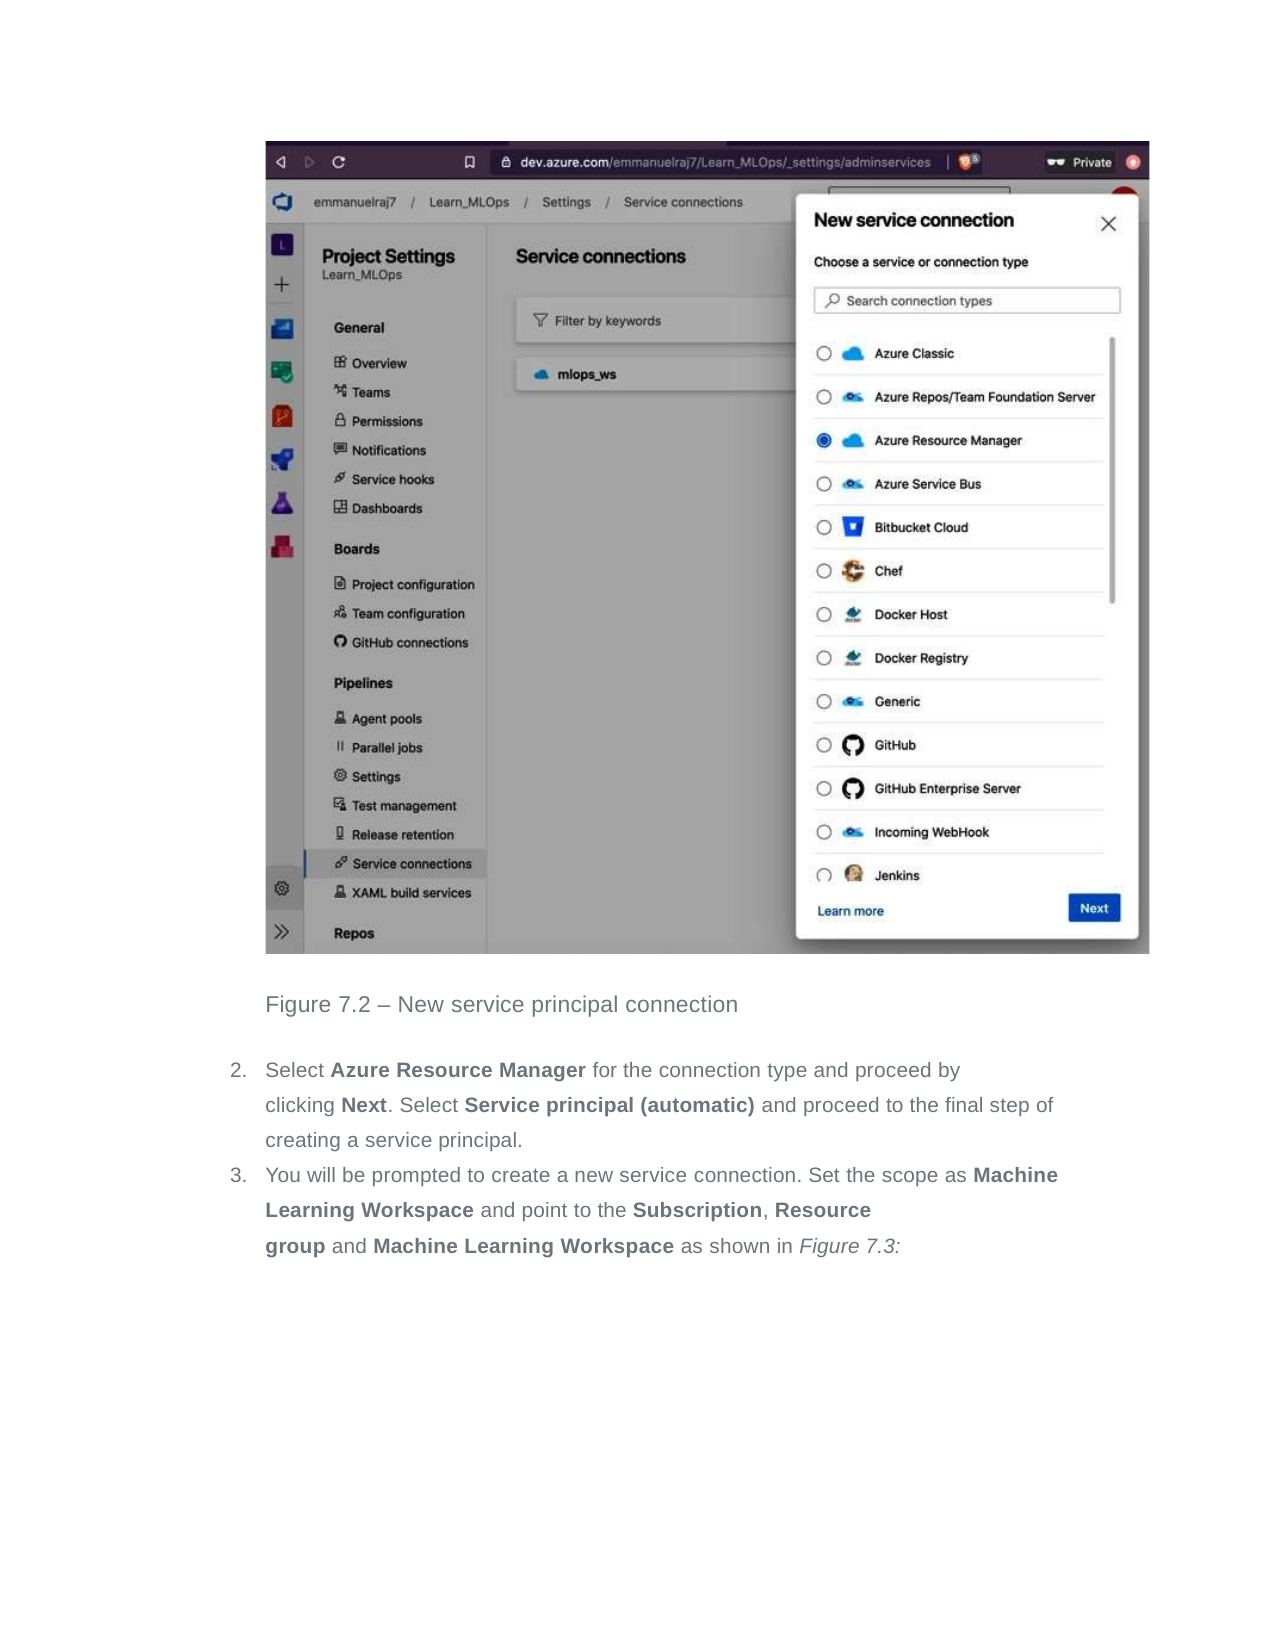

Figure 7.2 – New service principal connection

Select Azure Resource Manager for the connection type and proceed by
clicking Next. Select Service principal (automatic) and proceed to the final step of  creating a service principal.
You will be prompted to create a new service connection. Set the scope as Machine  Learning Workspace and point to the Subscription, Resource
group and Machine Learning Workspace as shown in Figure 7.3: